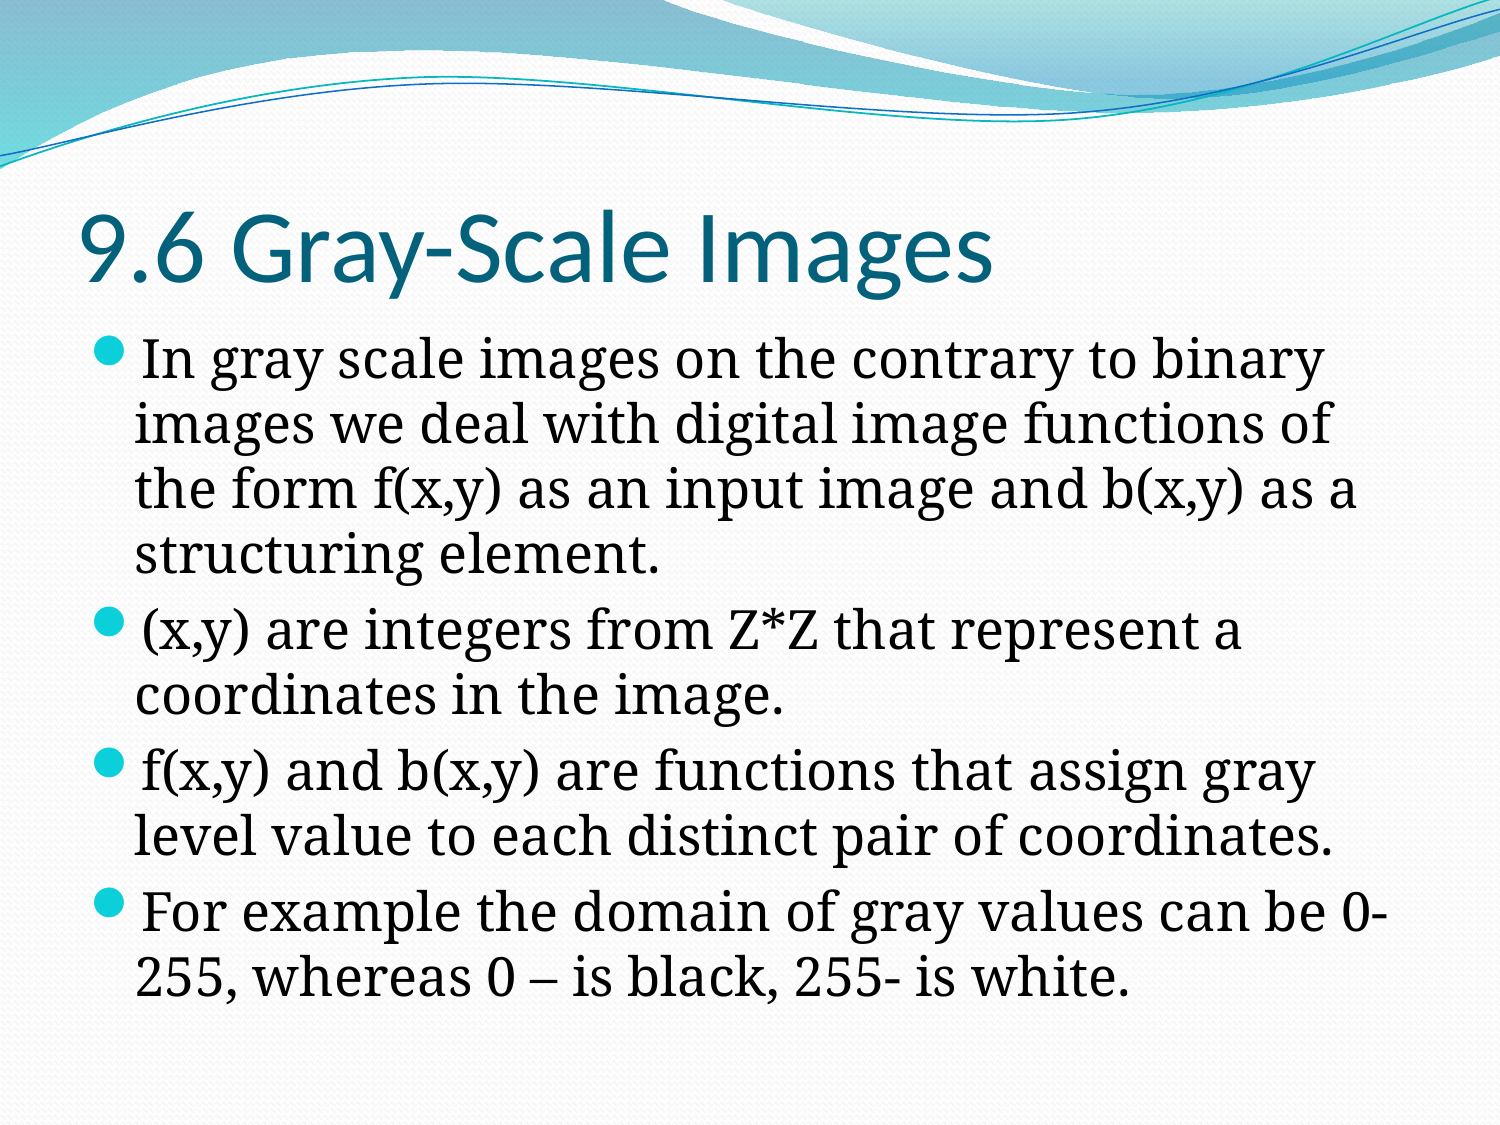

# 9.6 Gray-Scale Images
In gray scale images on the contrary to binary images we deal with digital image functions of the form f(x,y) as an input image and b(x,y) as a structuring element.
(x,y) are integers from Z*Z that represent a coordinates in the image.
f(x,y) and b(x,y) are functions that assign gray level value to each distinct pair of coordinates.
For example the domain of gray values can be 0-255, whereas 0 – is black, 255- is white.